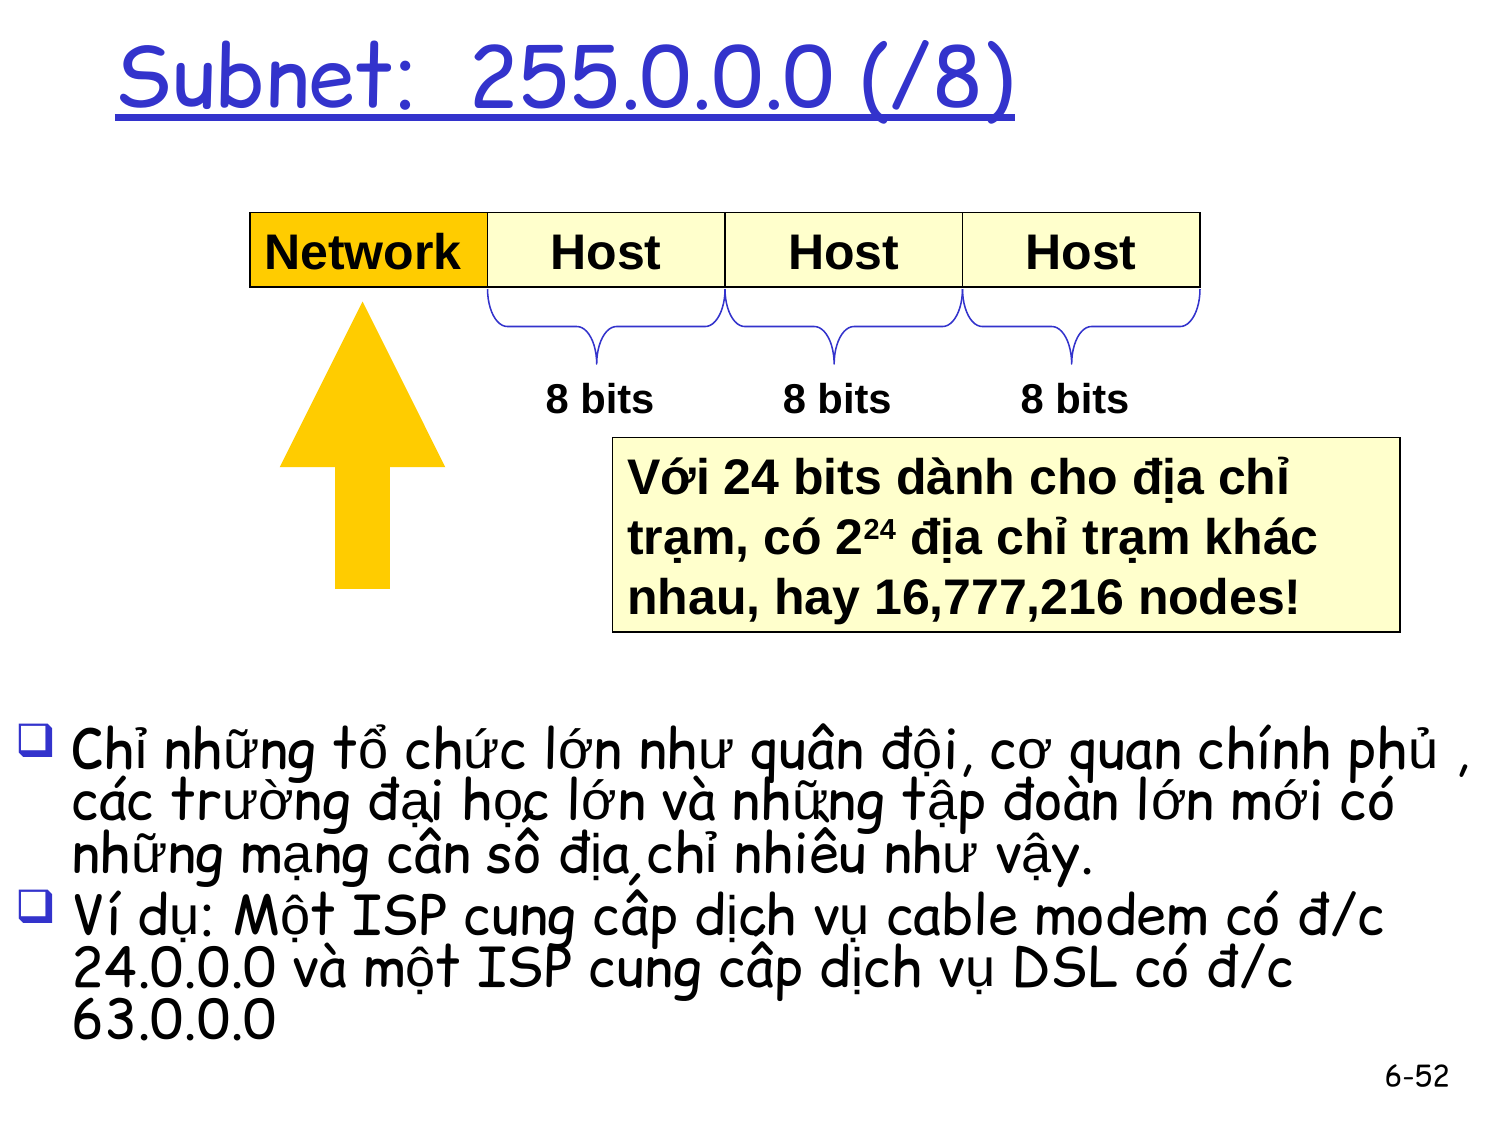

# Subnet:  255.0.0.0 (/8)
Network
Host
Host
Host

8 bits

8 bits

8 bits

Với 24 bits dành cho địa chỉ trạm, có 224 địa chỉ trạm khác nhau, hay 16,777,216 nodes!
Chỉ những tổ chức lớn như quân đội, cơ quan chính phủ , các trường đại học lớn và những tập đoàn lớn mới có những mạng cần số địa chỉ nhiều như vậy.
Ví dụ: Một ISP cung cấp dịch vụ cable modem có đ/c 24.0.0.0 và một ISP cung cấp dịch vụ DSL có đ/c  63.0.0.0
6-52